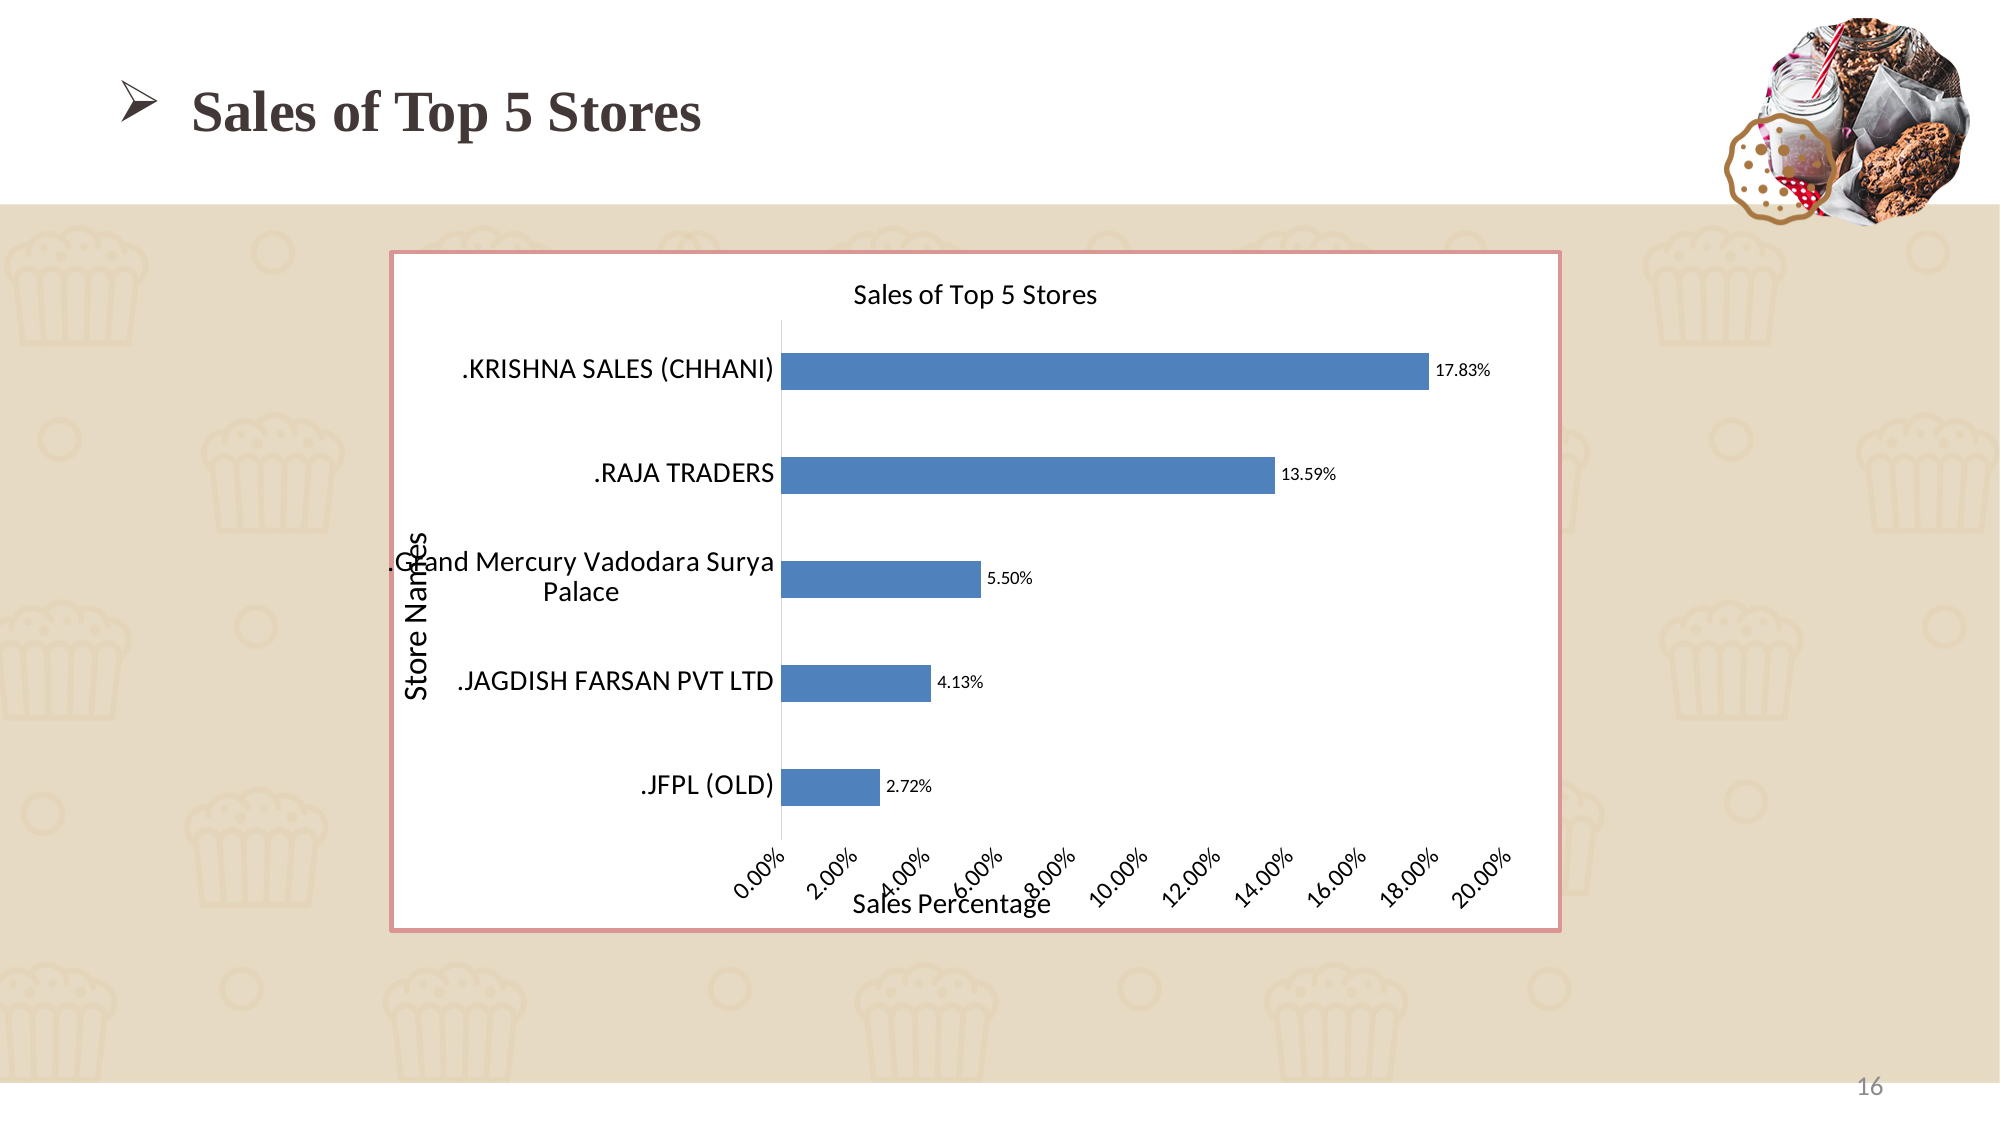

# Sales of Top 5 Stores

### Chart: Sales of Top 5 Stores

| Category |  |
|---|---|
| .JFPL (OLD) | 0.027211789828495914 |
| .JAGDISH FARSAN PVT LTD | 0.04132712177651802 |
| .Grand Mercury Vadodara Surya Palace | 0.054952168458952975 |
| .RAJA TRADERS | 0.13588131649254517 |
| .KRISHNA SALES (CHHANI) | 0.1783412653573241 |
16